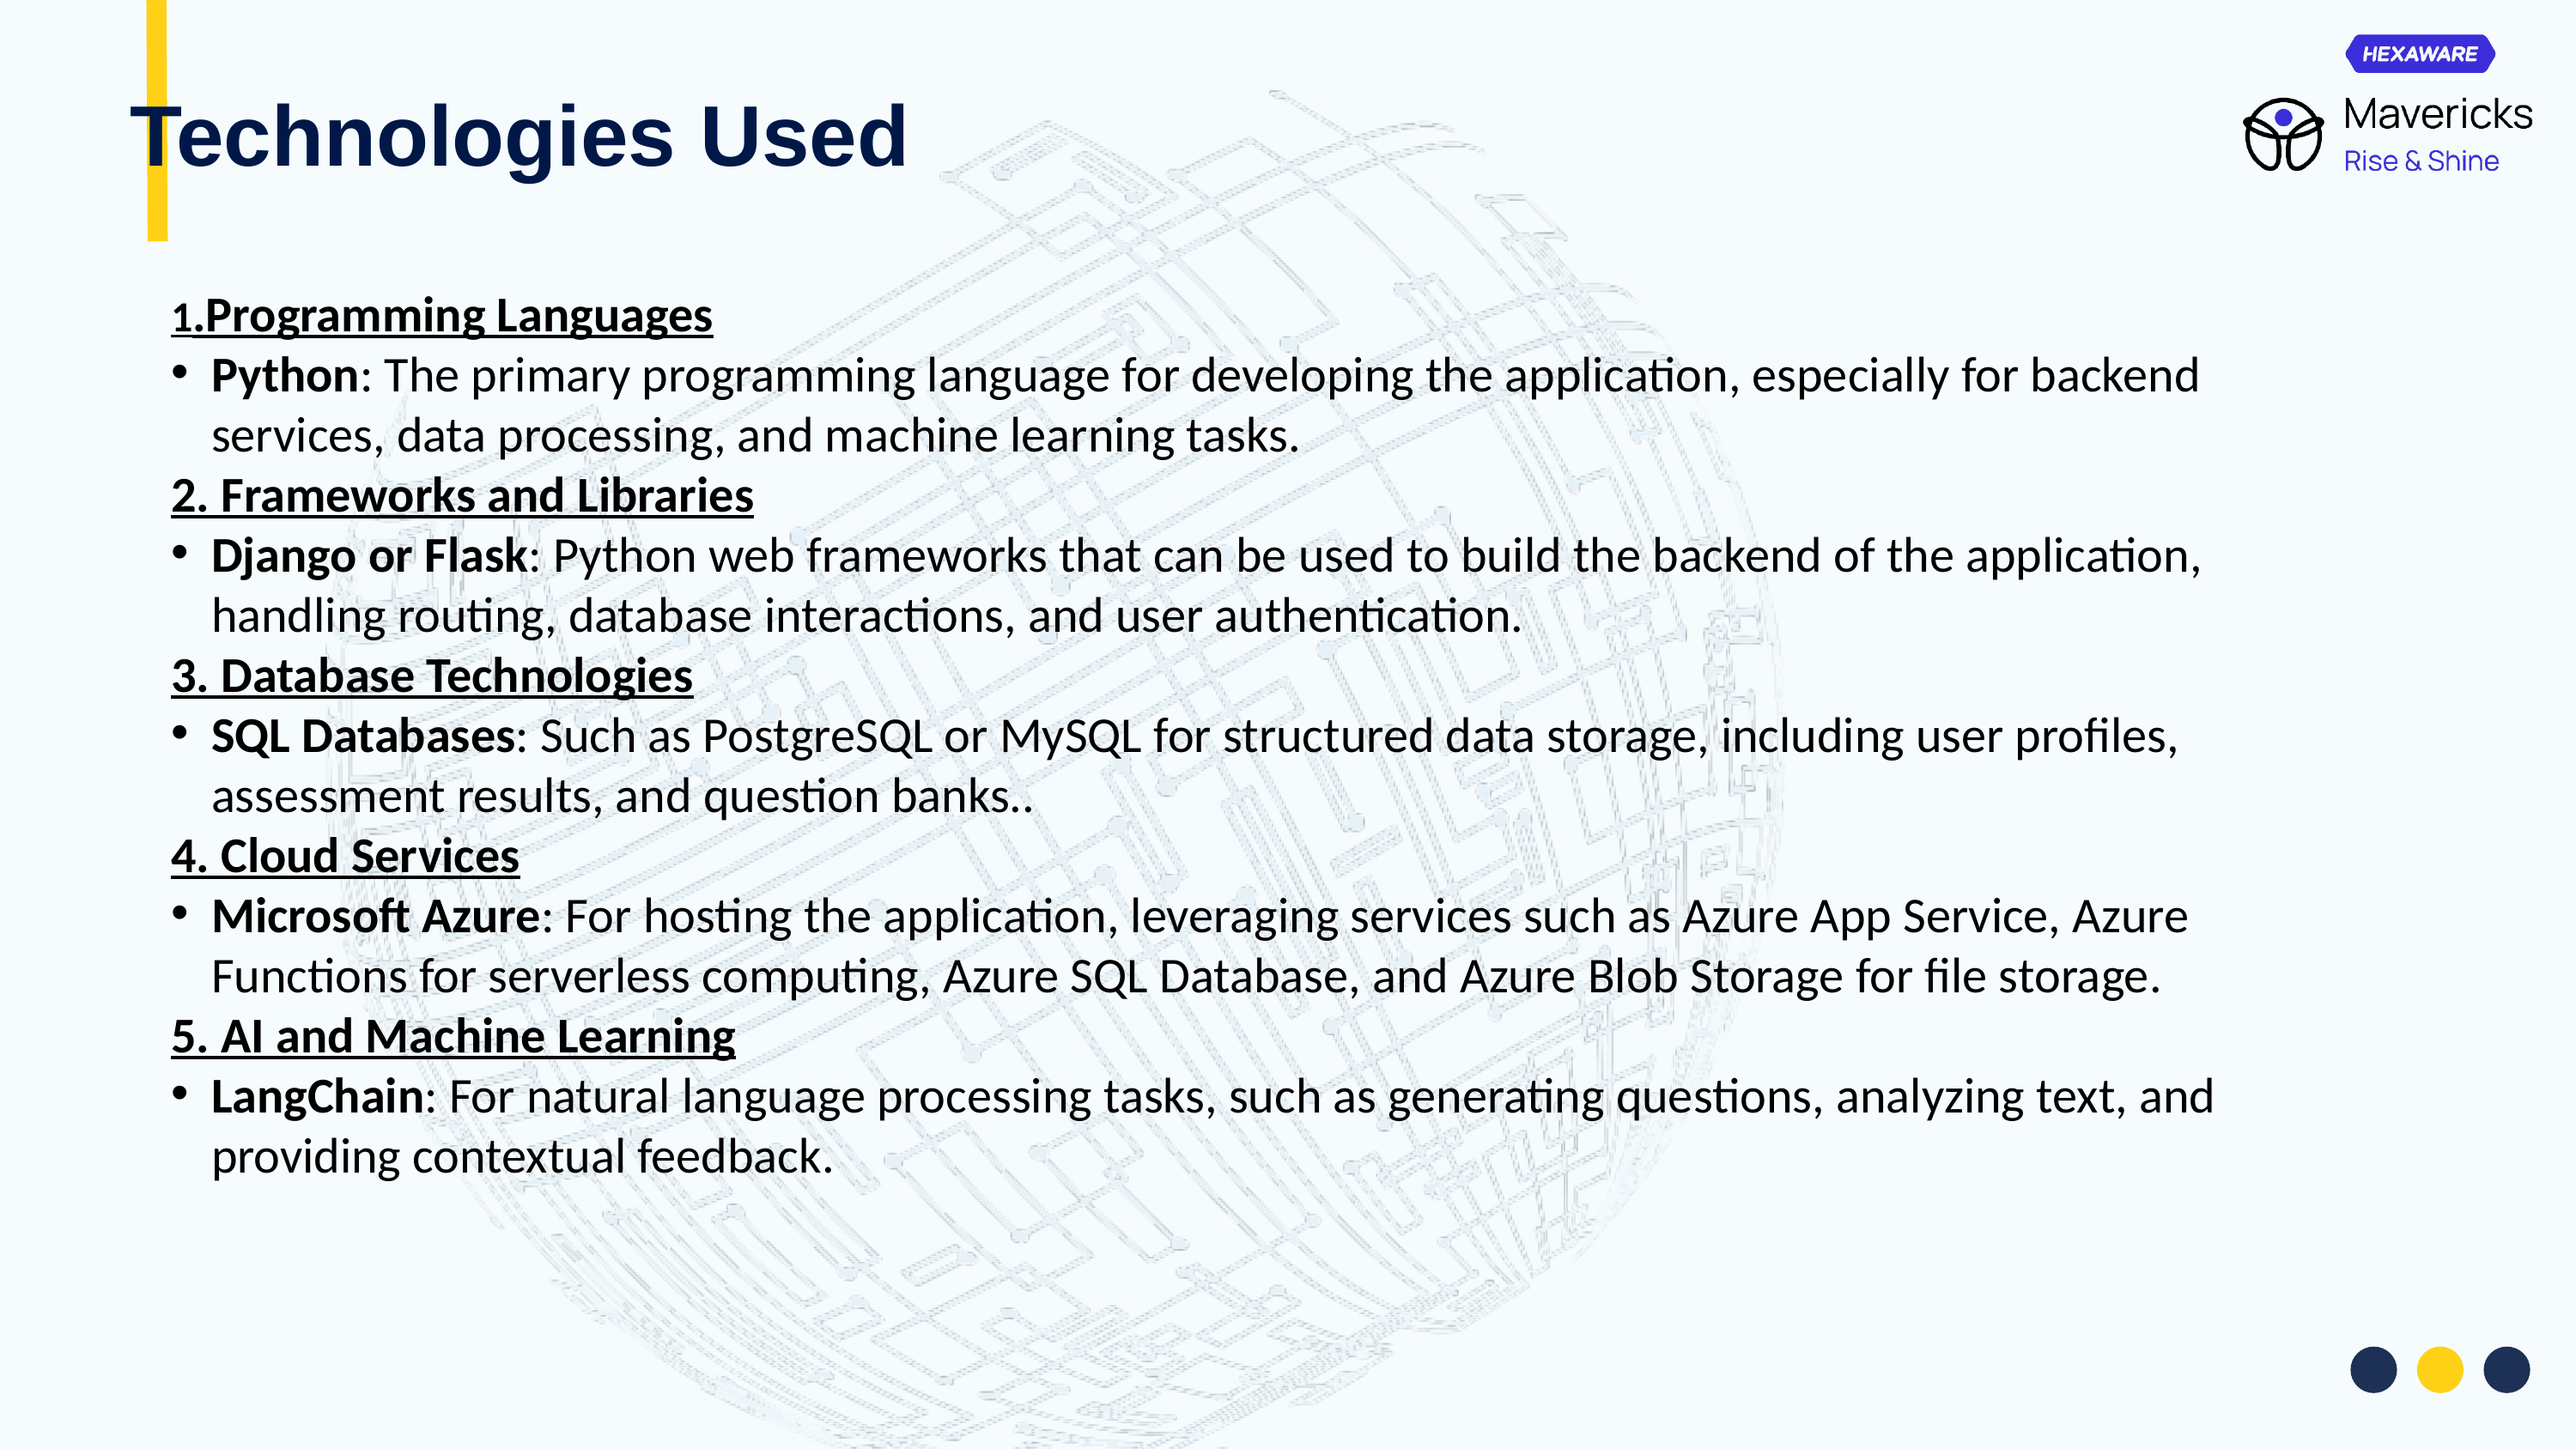

Technologies Used

1.Programming Languages
Python: The primary programming language for developing the application, especially for backend services, data processing, and machine learning tasks.
2. Frameworks and Libraries
Django or Flask: Python web frameworks that can be used to build the backend of the application, handling routing, database interactions, and user authentication.
3. Database Technologies
SQL Databases: Such as PostgreSQL or MySQL for structured data storage, including user profiles, assessment results, and question banks..
4. Cloud Services
Microsoft Azure: For hosting the application, leveraging services such as Azure App Service, Azure Functions for serverless computing, Azure SQL Database, and Azure Blob Storage for file storage.
5. AI and Machine Learning
LangChain: For natural language processing tasks, such as generating questions, analyzing text, and providing contextual feedback.